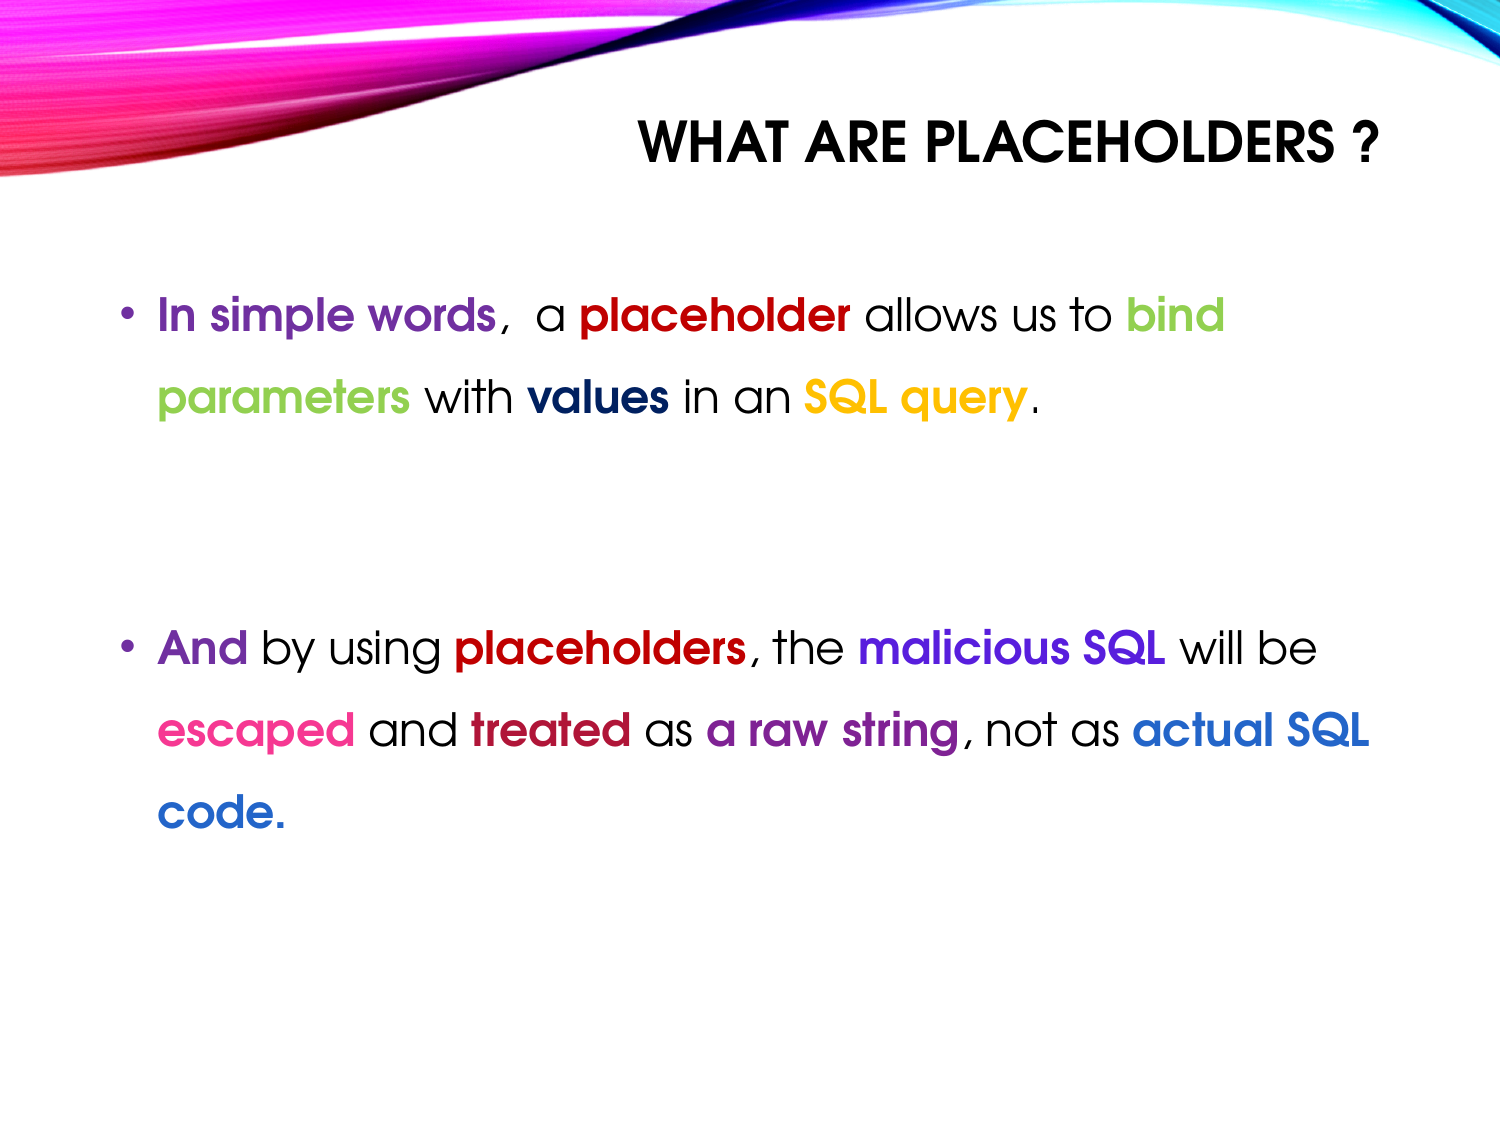

# What are Placeholders ?
In simple words,  a placeholder allows us to bind parameters with values in an SQL query.

And by using placeholders, the malicious SQL will be escaped and treated as a raw string, not as actual SQL code.